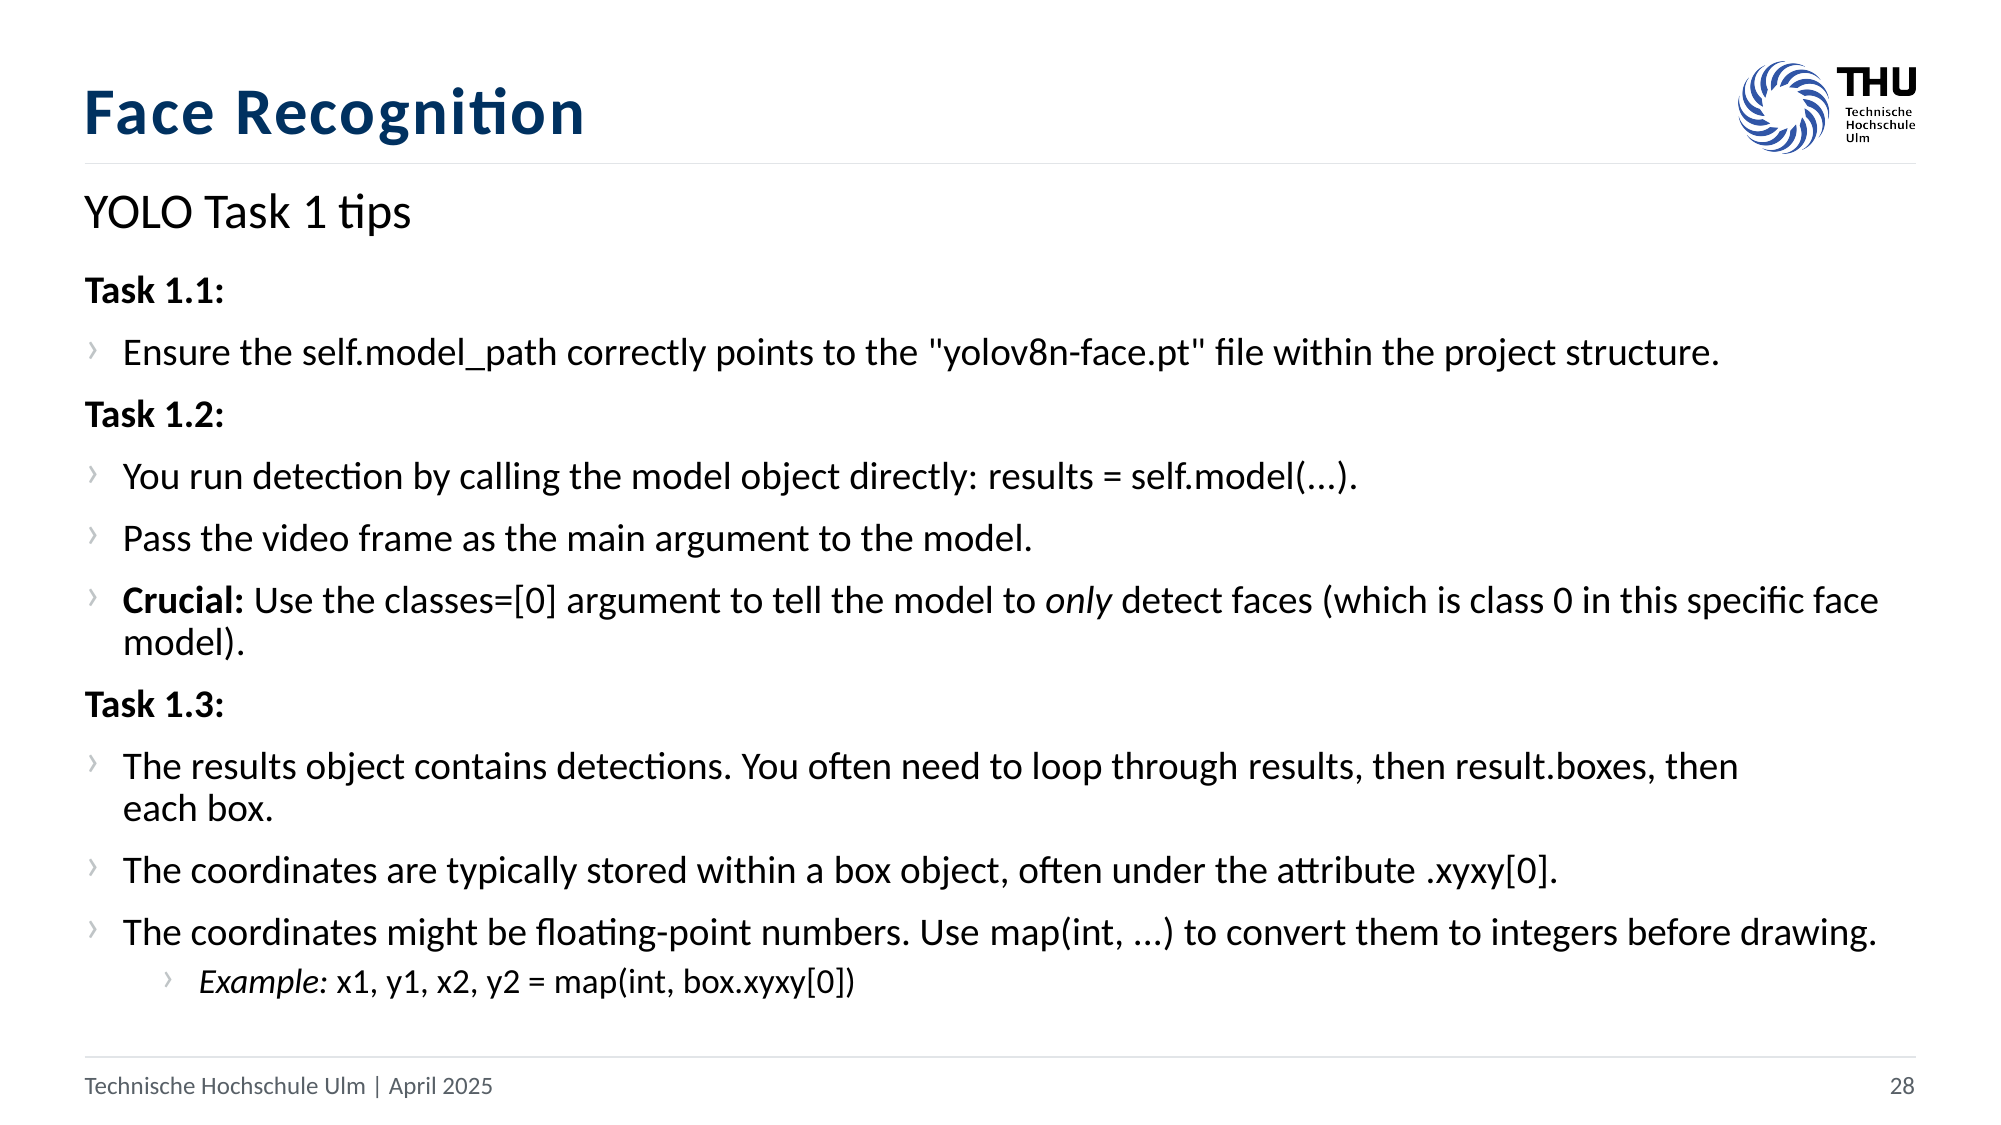

# Face Recognition
YOLO Task 1 tips
Task 1.1:
Ensure the self.model_path correctly points to the "yolov8n-face.pt" file within the project structure.
Task 1.2:
You run detection by calling the model object directly: results = self.model(...).
Pass the video frame as the main argument to the model.
Crucial: Use the classes=[0] argument to tell the model to only detect faces (which is class 0 in this specific face model).
Task 1.3:
The results object contains detections. You often need to loop through results, then result.boxes, then each box.
The coordinates are typically stored within a box object, often under the attribute .xyxy[0].
The coordinates might be floating-point numbers. Use map(int, ...) to convert them to integers before drawing.
Example: x1, y1, x2, y2 = map(int, box.xyxy[0])

Technische Hochschule Ulm | April 2025